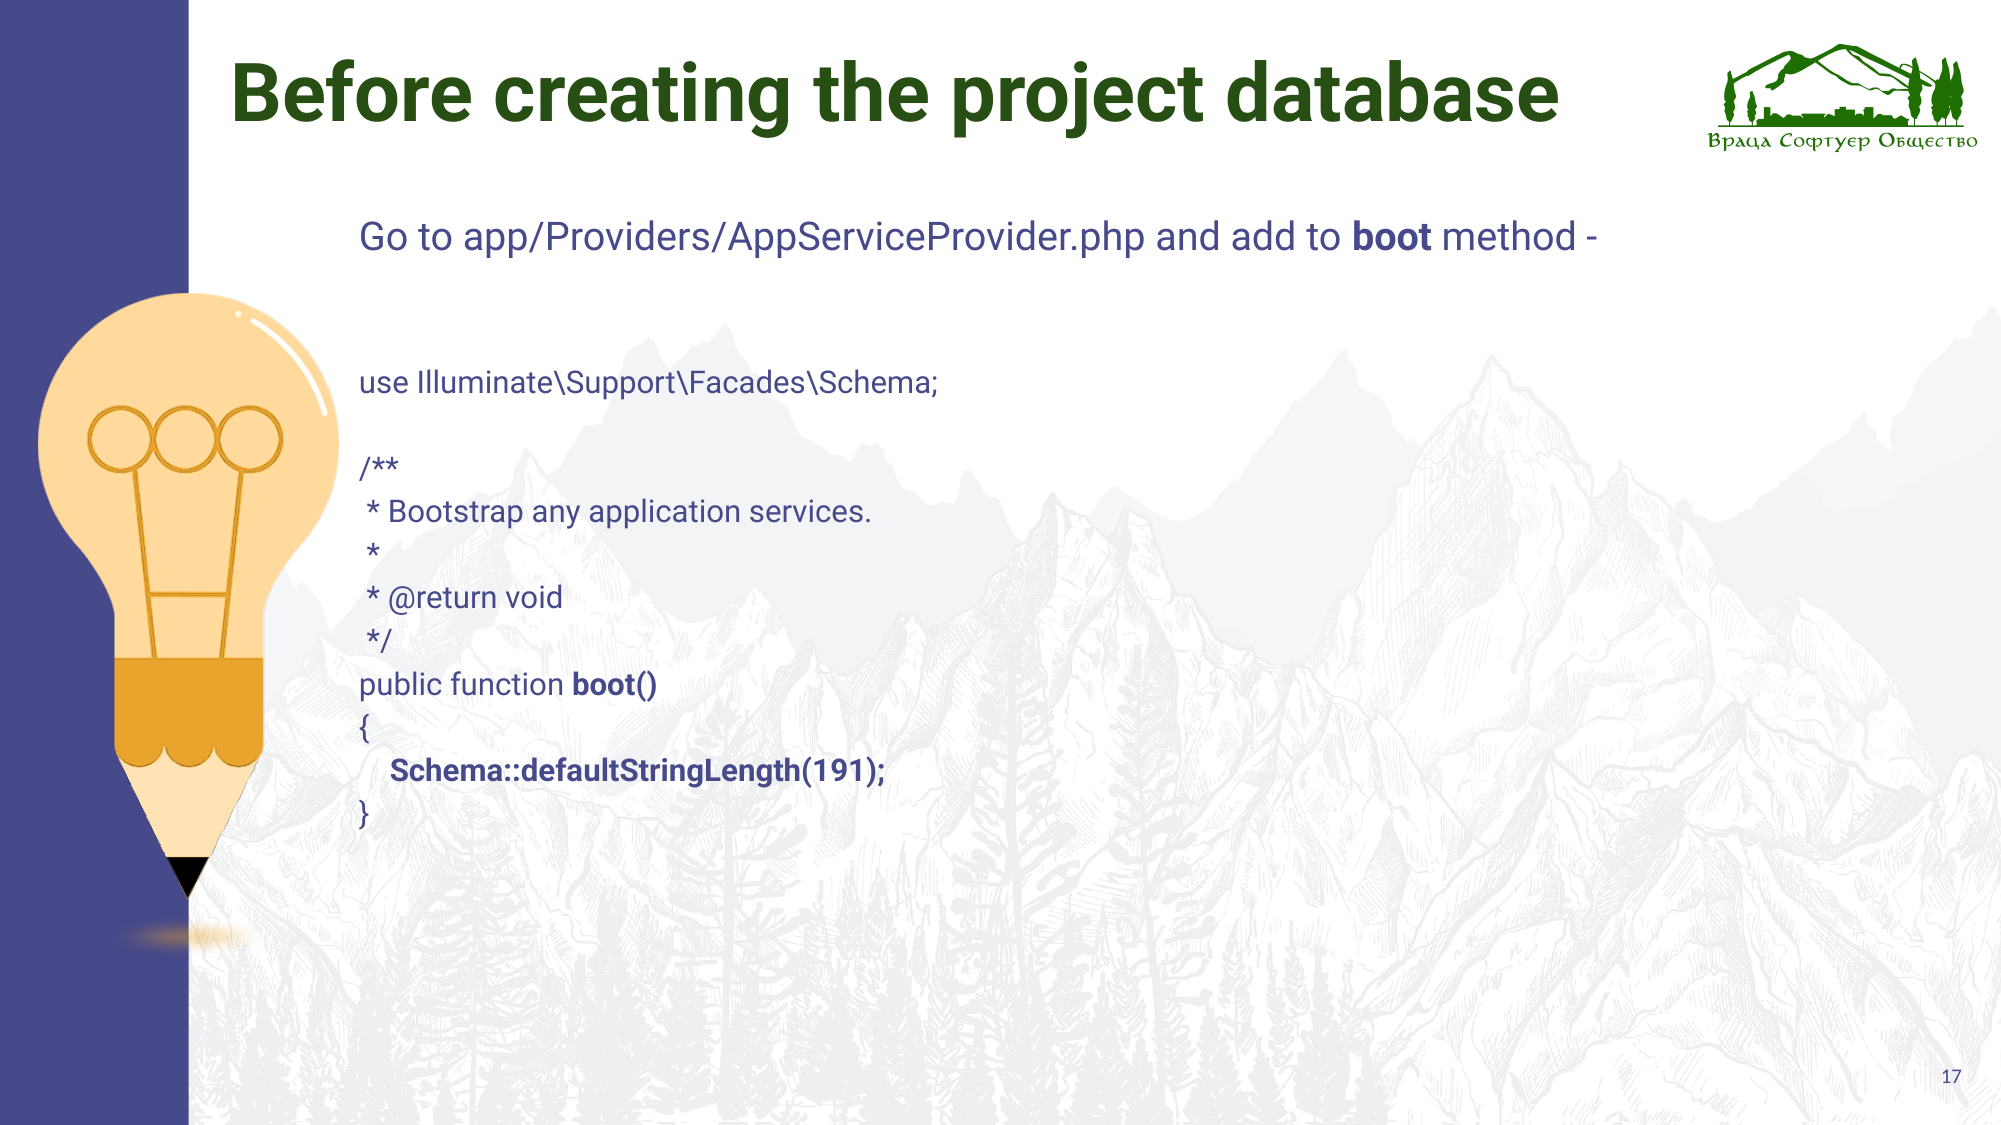

# Before creating the project database
Go to app/Providers/AppServiceProvider.php and add to boot method -

use Illuminate\Support\Facades\Schema;
/**
 * Bootstrap any application services.
 *
 * @return void
 */
public function boot()
{
    Schema::defaultStringLength(191);
}

17